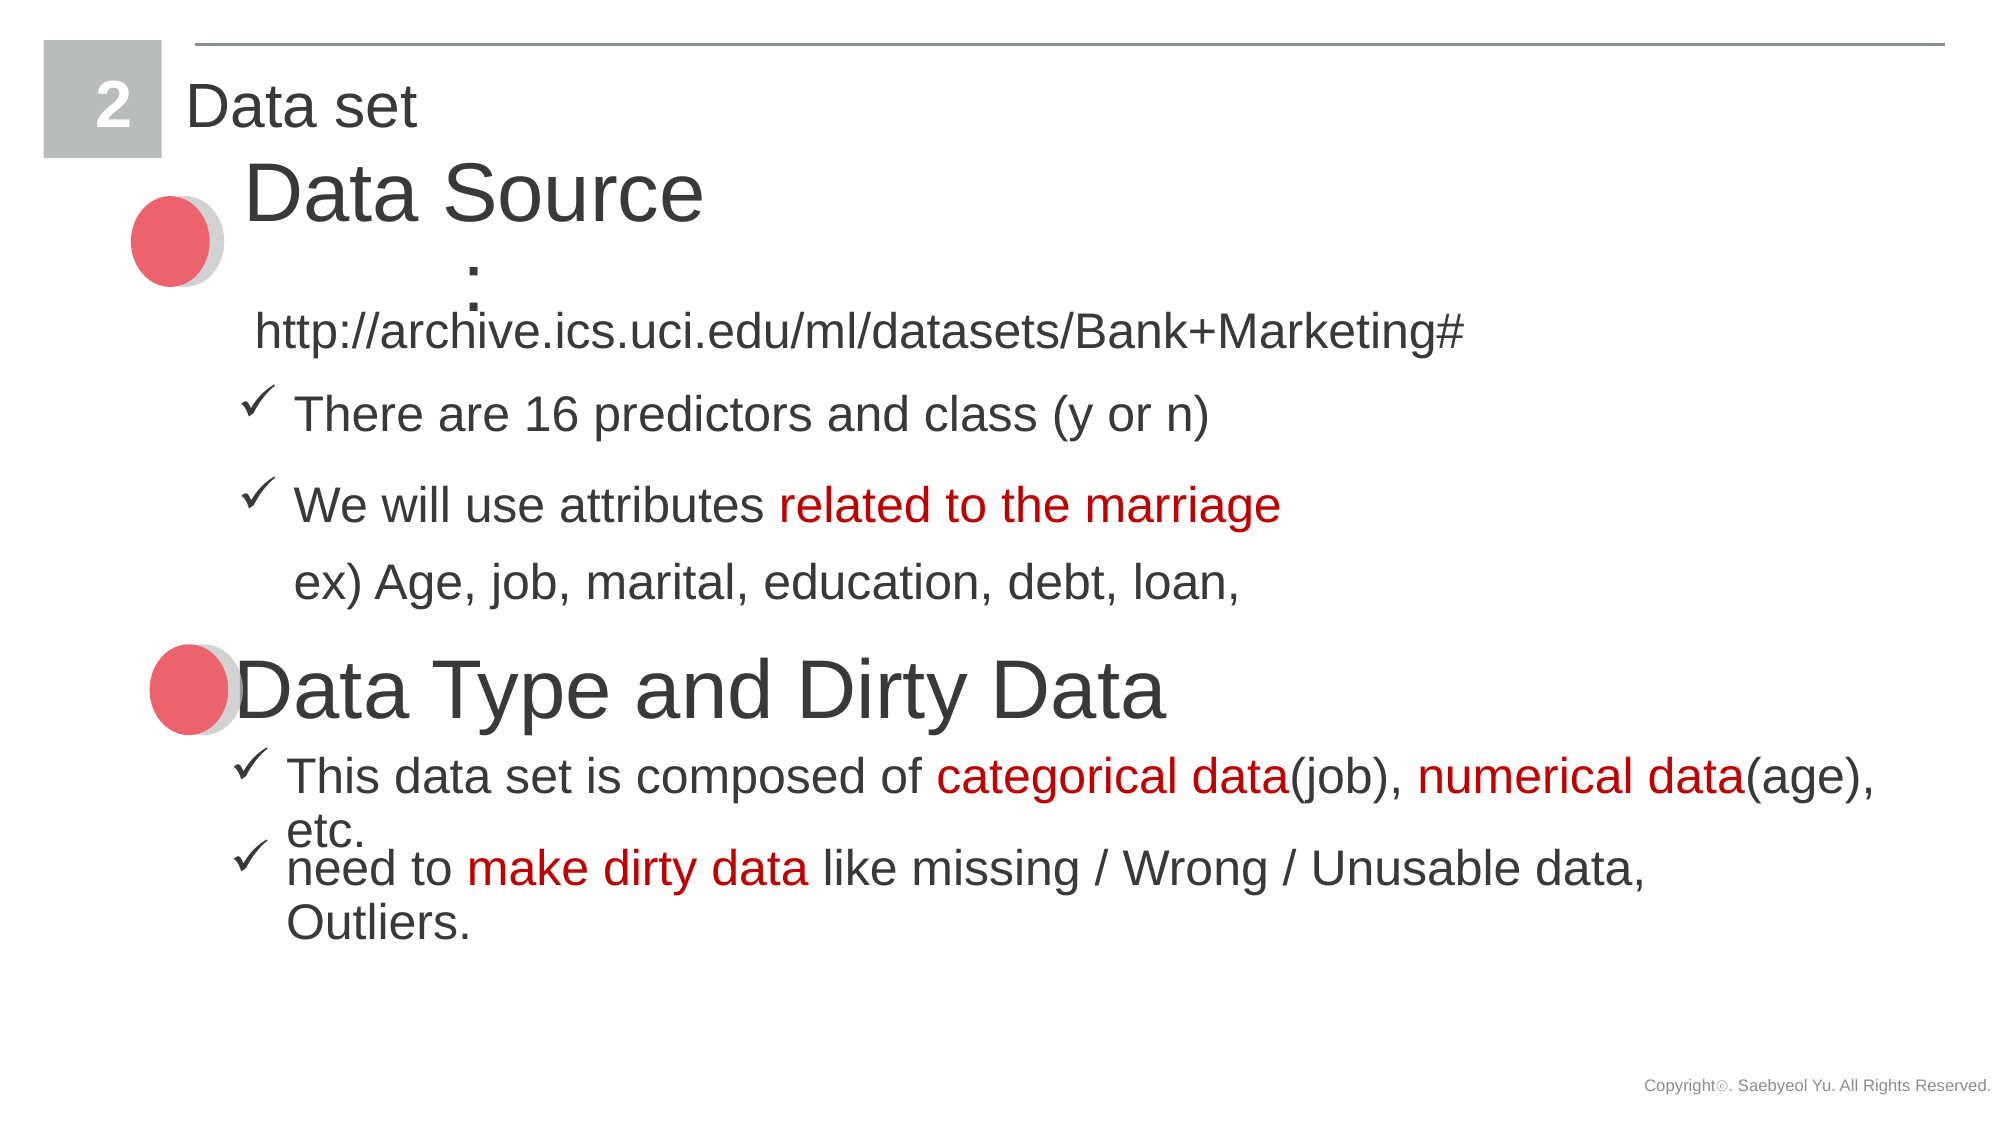

2
Data set
Data Source :

http://archive.ics.uci.edu/ml/datasets/Bank+Marketing#
There are 16 predictors and class (y or n)
We will use attributes related to the marriage
ex) Age, job, marital, education, debt, loan,
Data Type and Dirty Data

This data set is composed of categorical data(job), numerical data(age), etc.
need to make dirty data like missing / Wrong / Unusable data, Outliers.